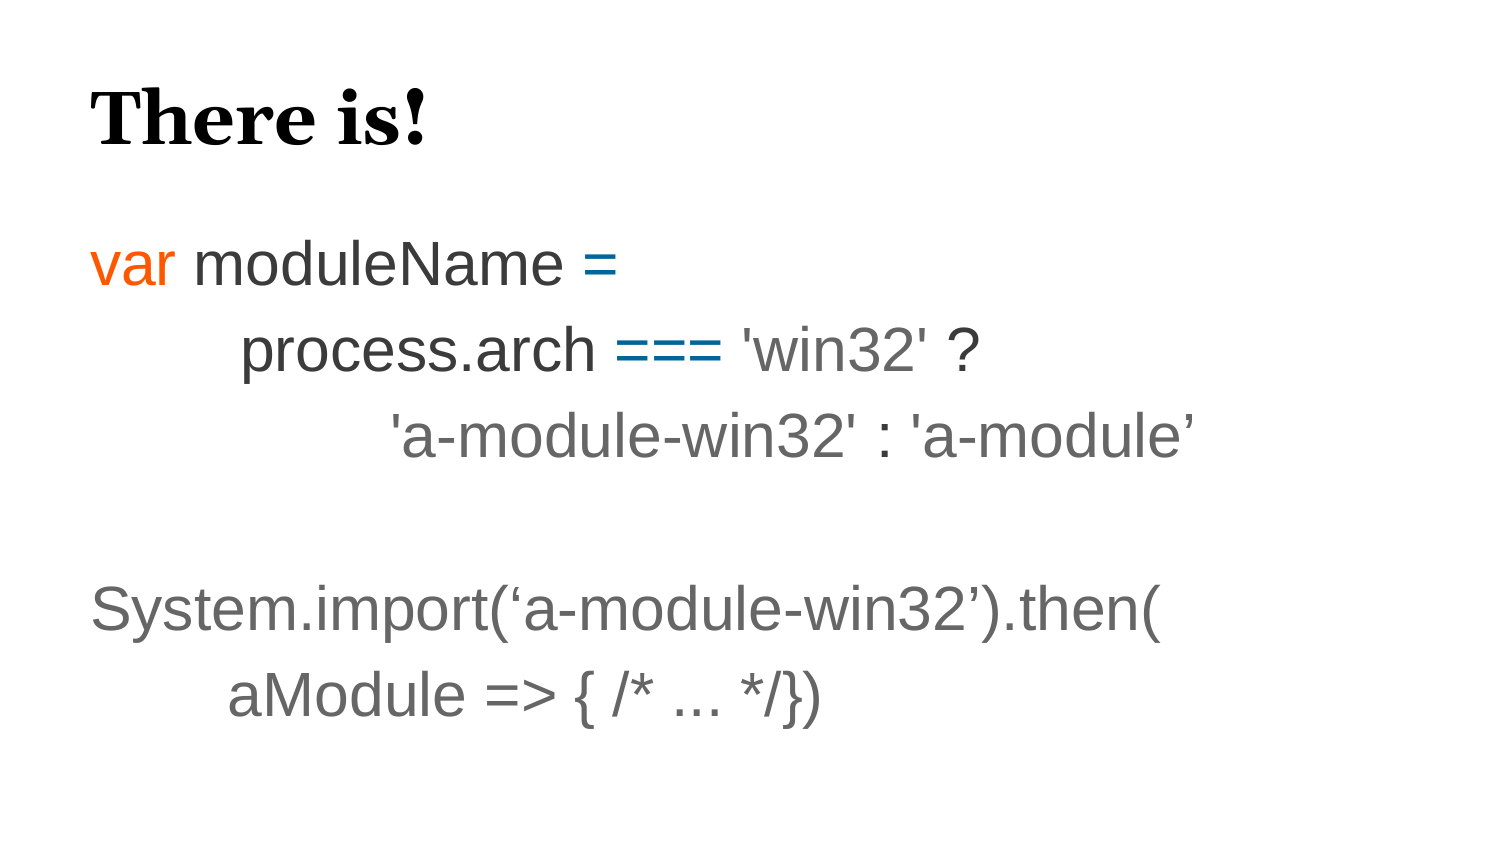

# There is!
var moduleName =
	process.arch === 'win32' ?
    		'a-module-win32' : 'a-module’
System.import(‘a-module-win32’).then(
        aModule => { /* ... */})